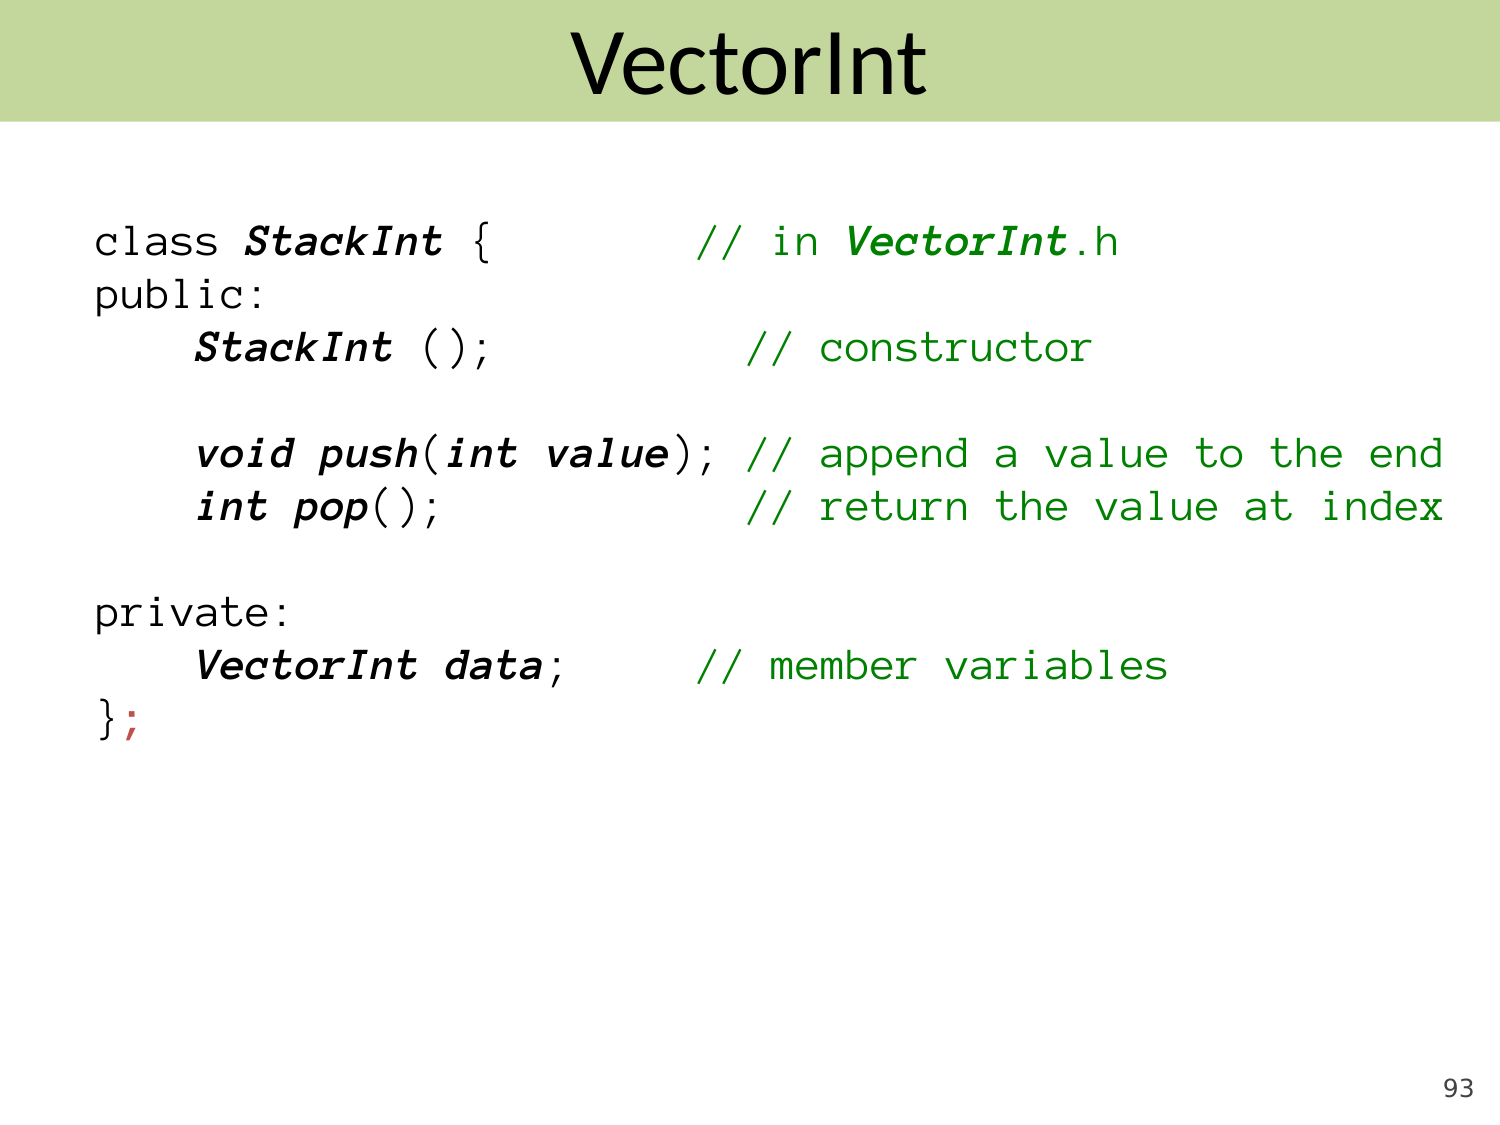

# VectorInt
class StackInt {        // in VectorInt.h
public:
    StackInt ();          // constructor

    void push(int value); // append a value to the end
    int pop();            // return the value at index

private:
    VectorInt data;     // member variables
};